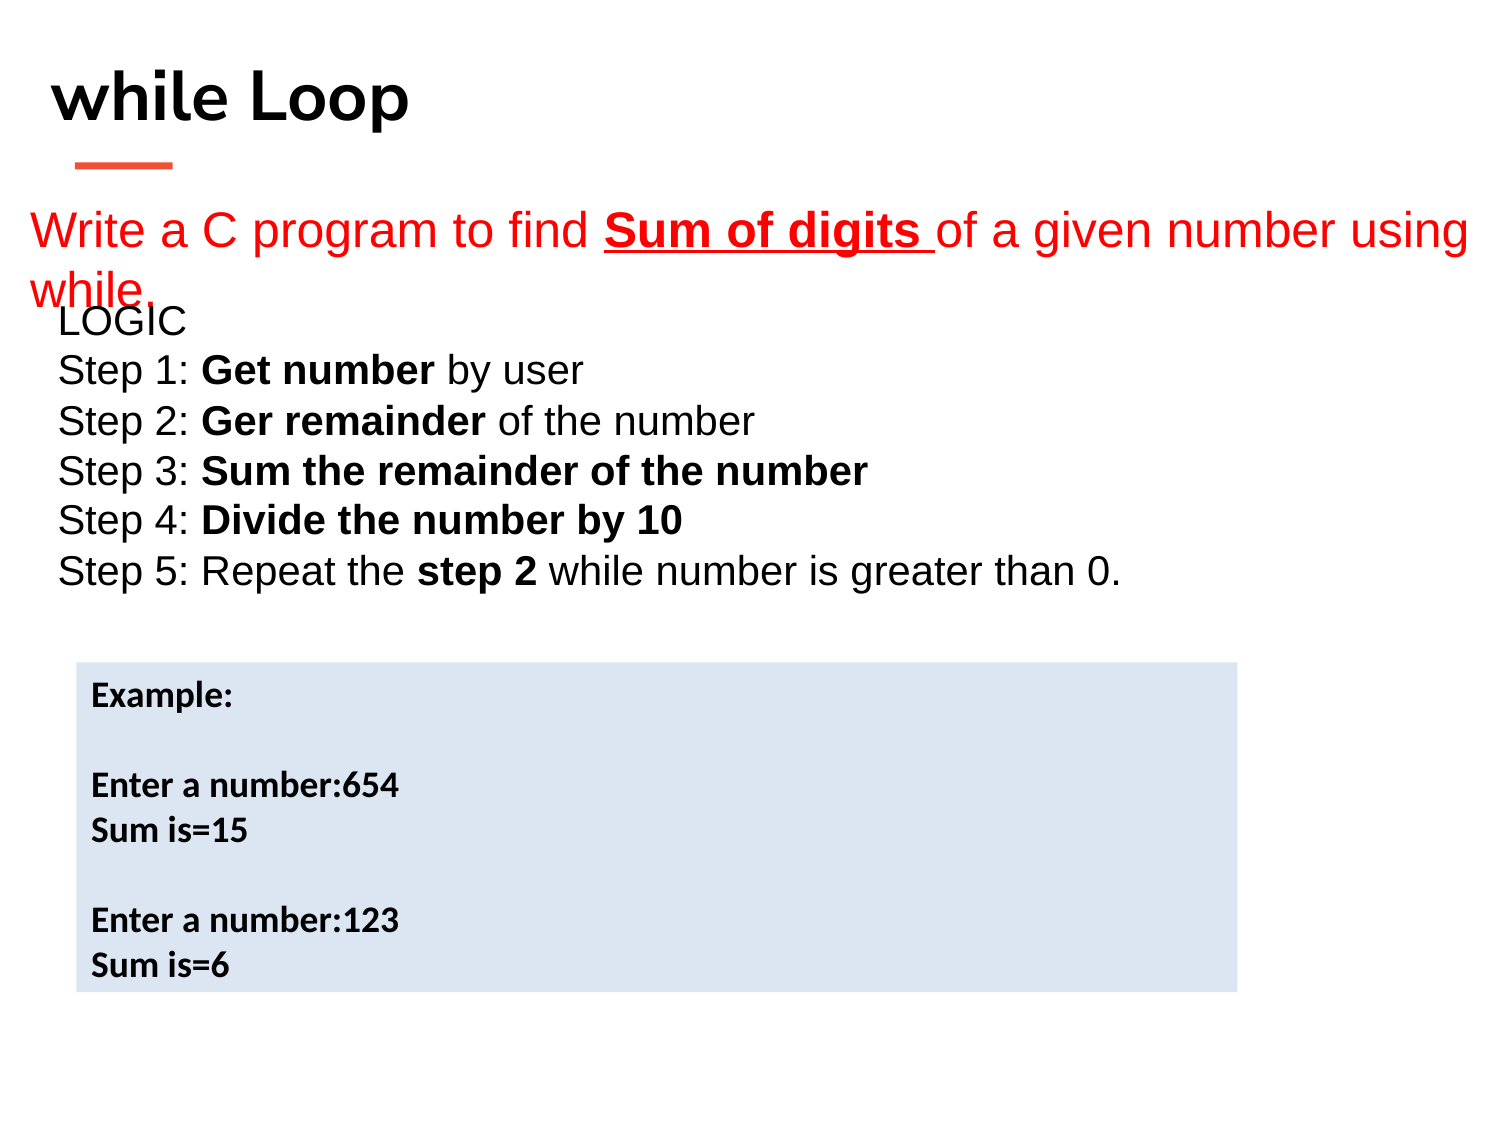

while Loop

Write a C program to find Sum of digits of a given number using while.
LOGIC
Step 1: Get number by user
Step 2: Ger remainder of the number
Step 3: Sum the remainder of the number
Step 4: Divide the number by 10
Step 5: Repeat the step 2 while number is greater than 0.
Example:

Enter a number:654
Sum is=15

Enter a number:123
Sum is=6